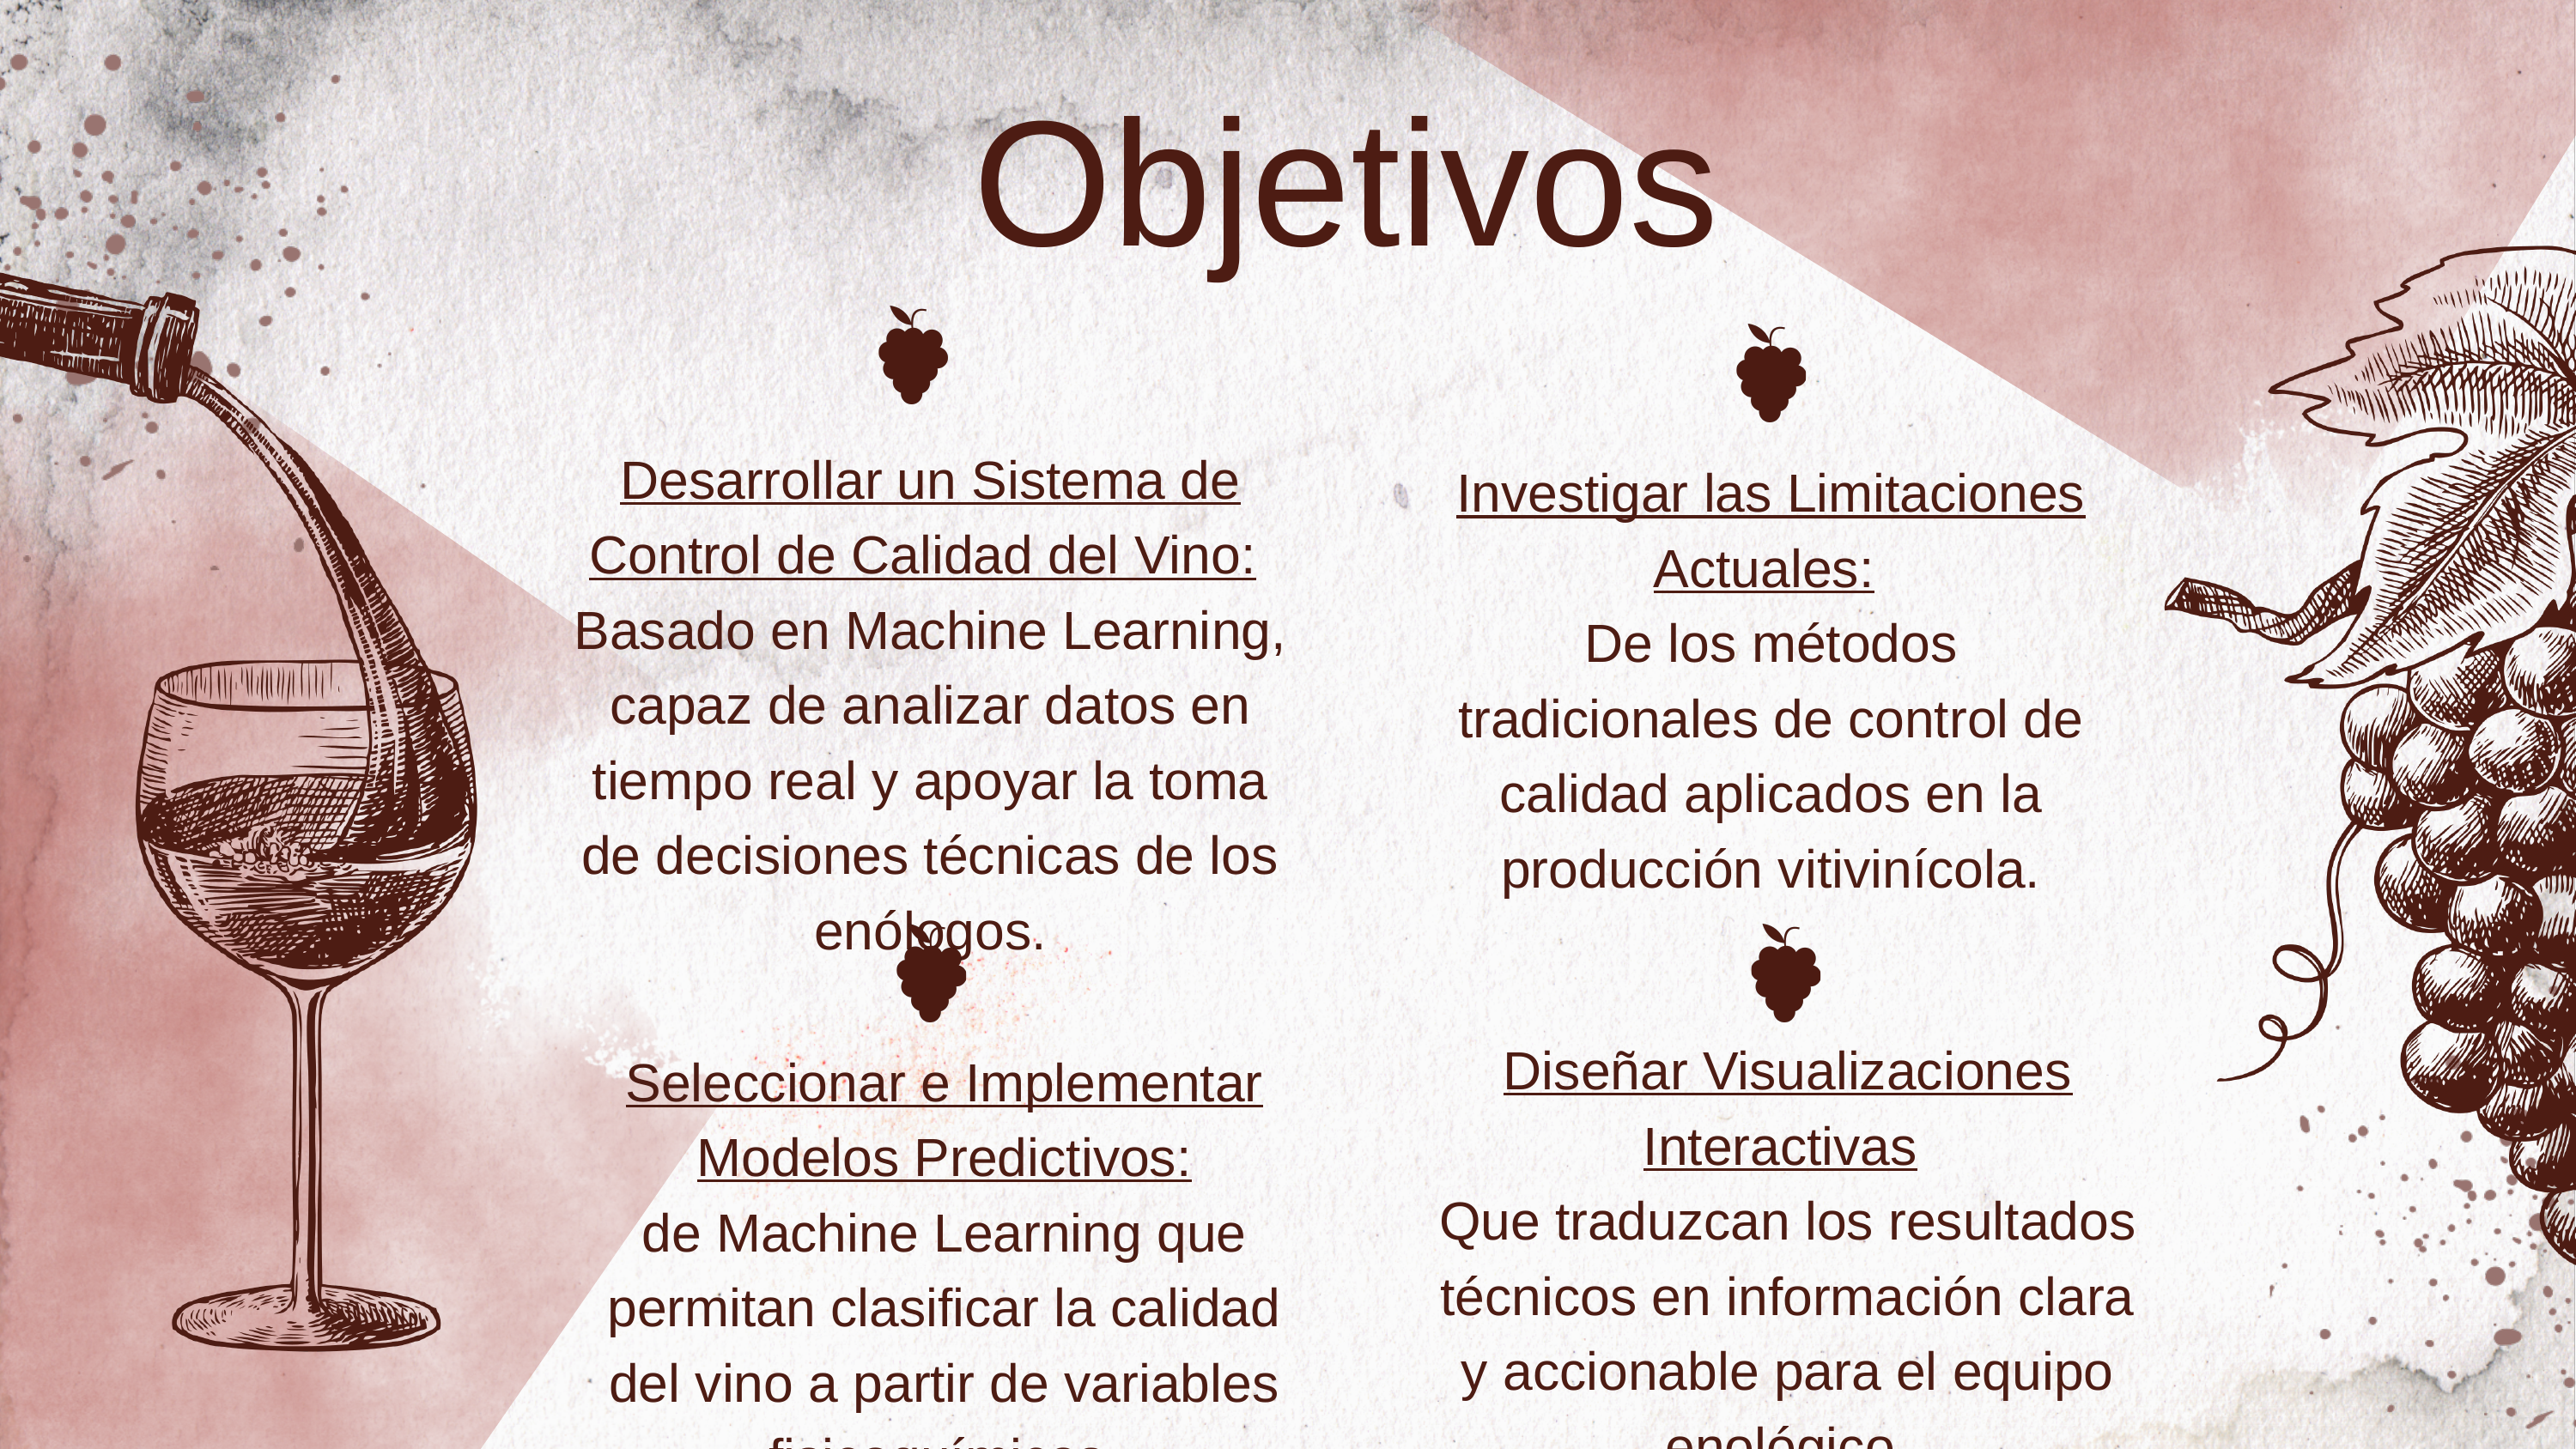

Objetivos

Desarrollar un Sistema de Control de Calidad del Vino:
Basado en Machine Learning, capaz de analizar datos en tiempo real y apoyar la toma de decisiones técnicas de los enólogos.
Investigar las Limitaciones Actuales:
De los métodos tradicionales de control de calidad aplicados en la producción vitivinícola.

Diseñar Visualizaciones Interactivas
Que traduzcan los resultados técnicos en información clara y accionable para el equipo enológico.
Seleccionar e Implementar
Modelos Predictivos:
de Machine Learning que permitan clasificar la calidad del vino a partir de variables fisicoquímicas.